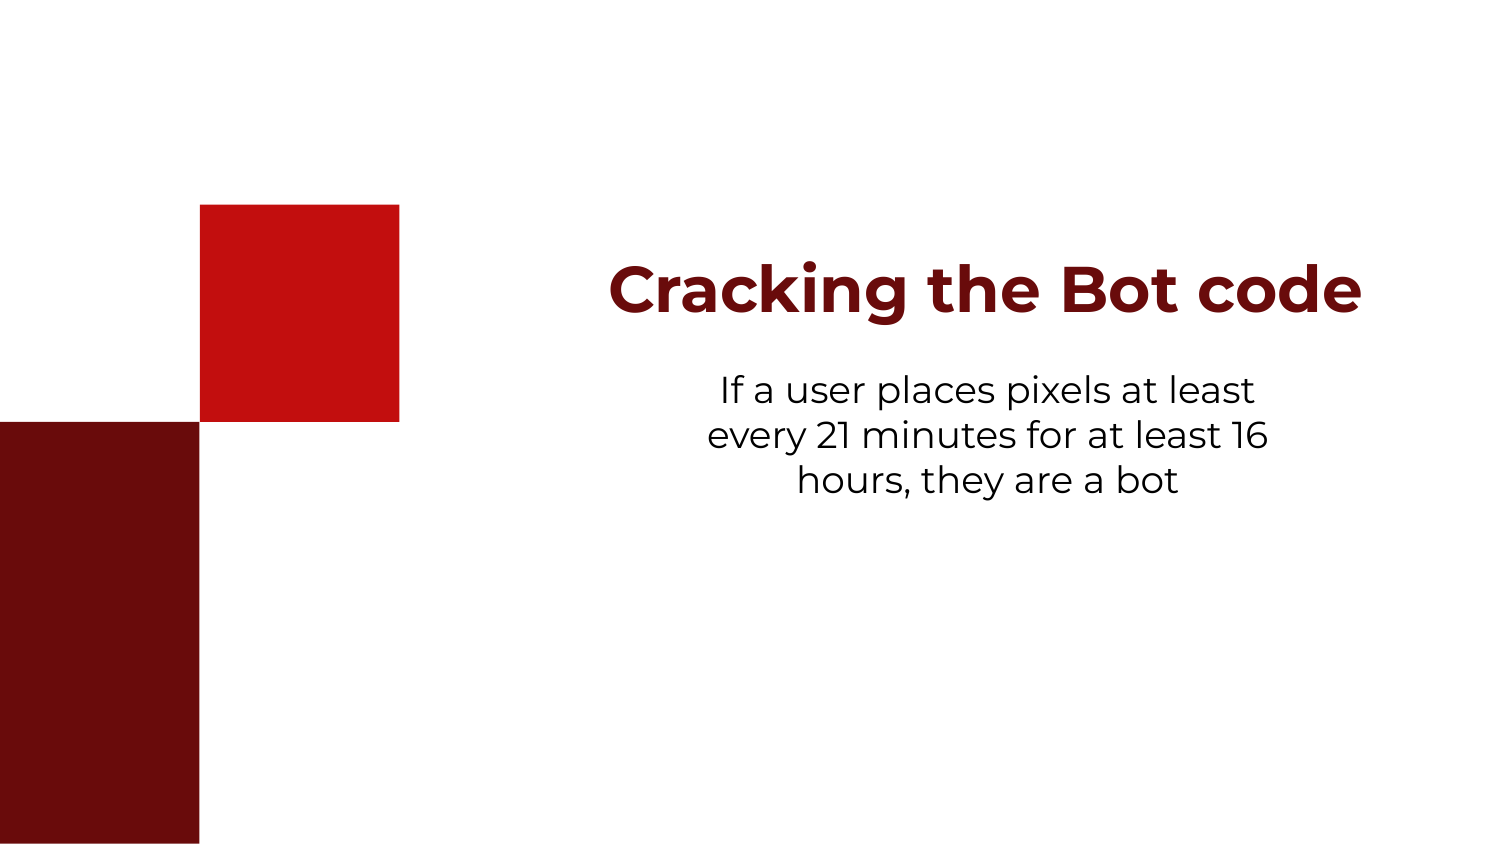

# Cracking the Bot code
If a user places pixels at least every 21 minutes for at least 16 hours, they are a bot